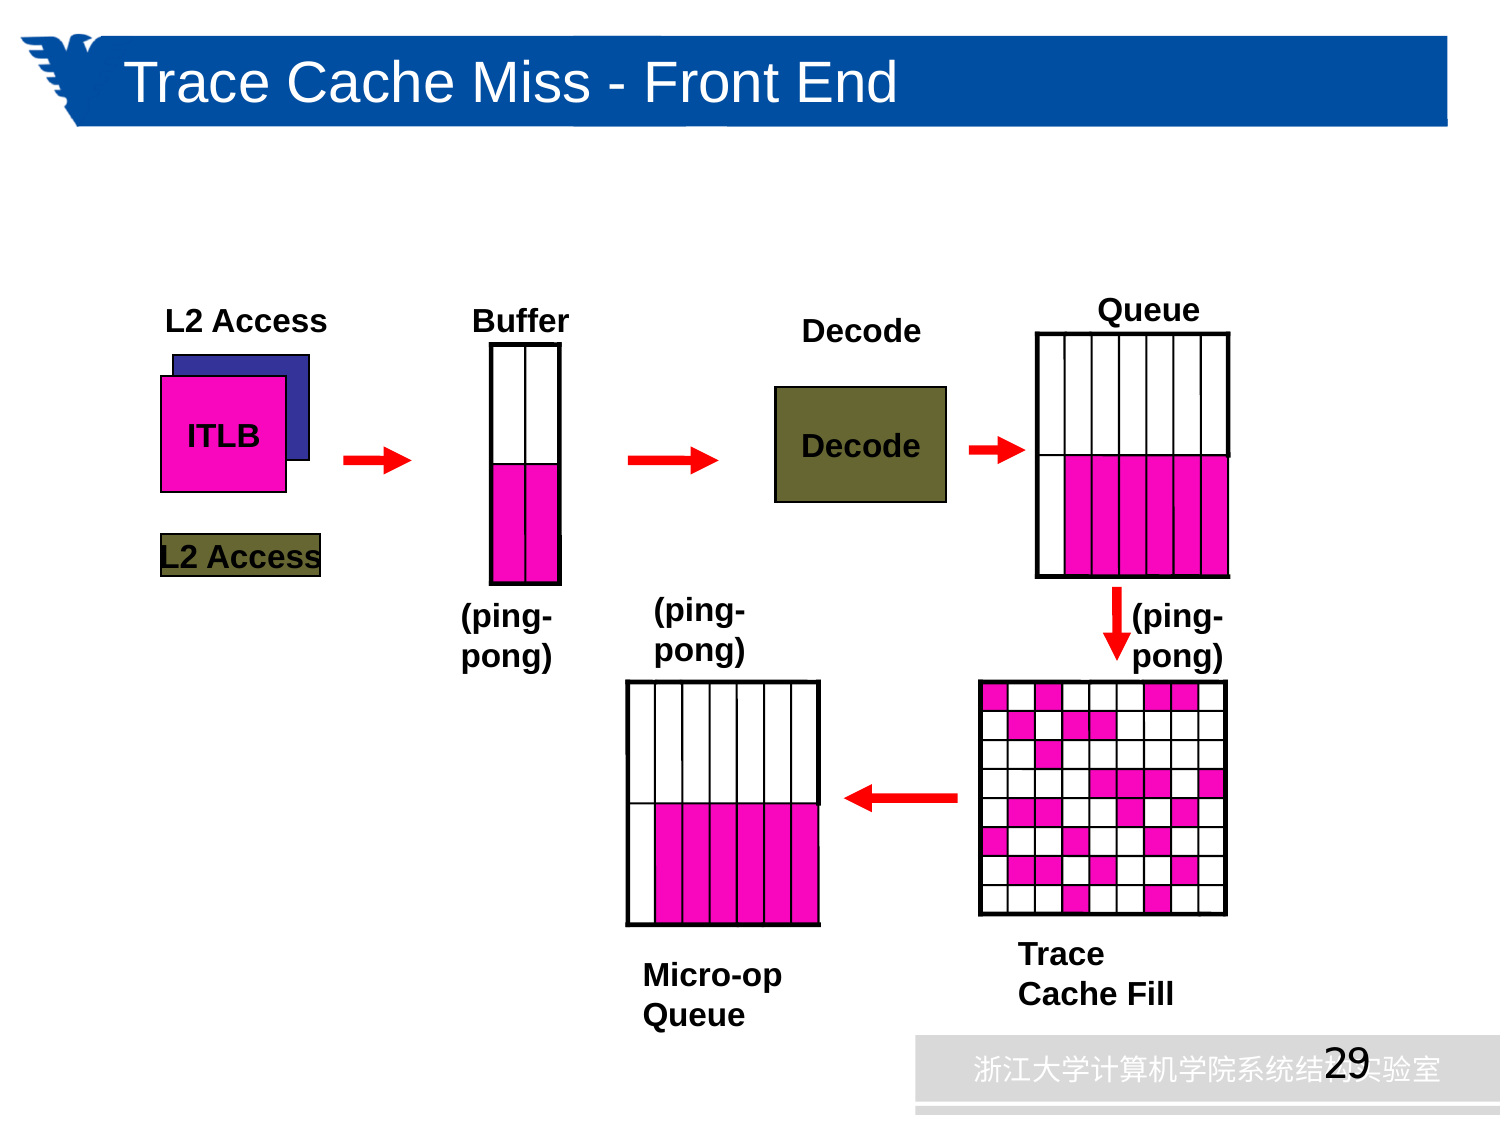

# Trace Cache Miss - Front End
Queue
L2 Access
Buffer
Decode

ITLB
Decode

L2 Access

(ping-pong)

(ping-pong)
(ping-pong)

Trace Cache Fill
Micro-op Queue